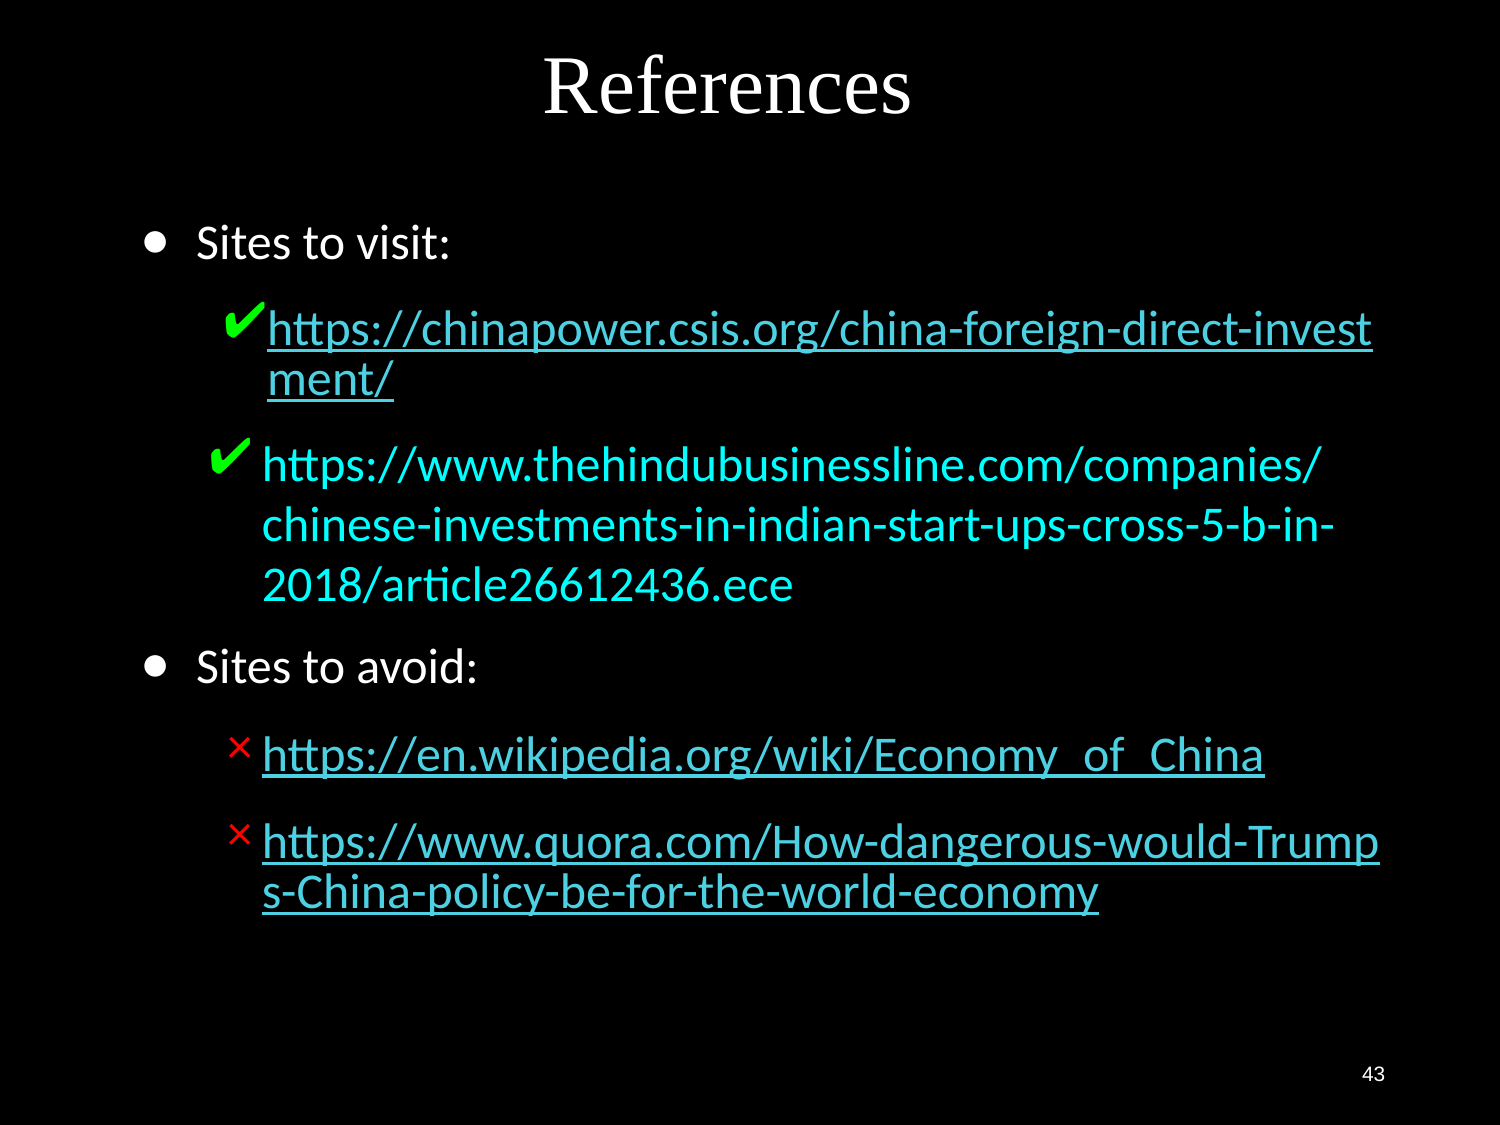

# References
Sites to visit:
https://chinapower.csis.org/china-foreign-direct-investment/
https://www.thehindubusinessline.com/companies/chinese-investments-in-indian-start-ups-cross-5-b-in-2018/article26612436.ece
Sites to avoid:
https://en.wikipedia.org/wiki/Economy_of_China
https://www.quora.com/How-dangerous-would-Trumps-China-policy-be-for-the-world-economy

43